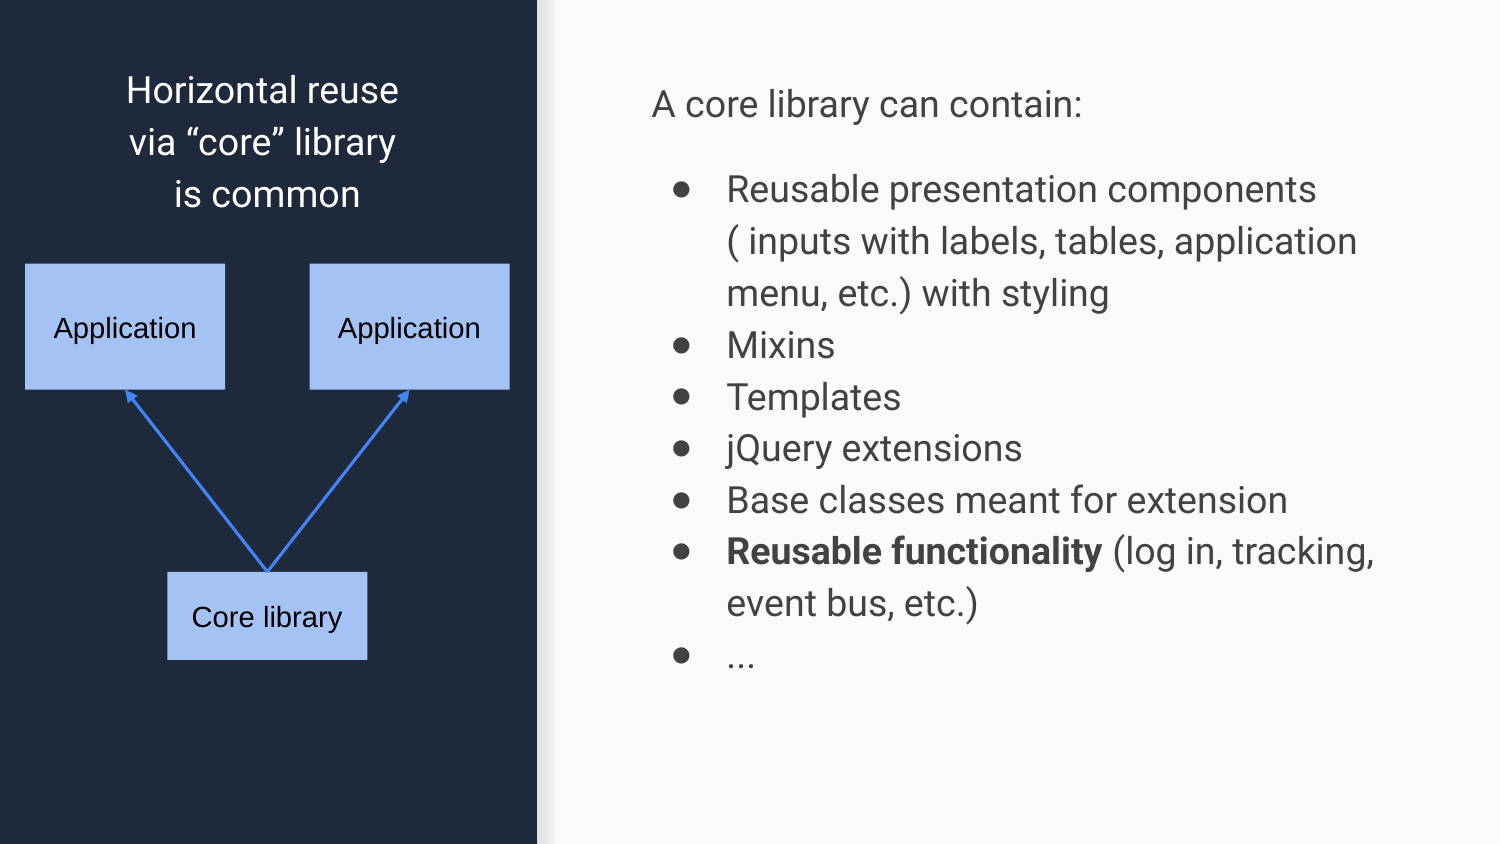

# Horizontal reuse via “core” library is common
A core library can contain:
Reusable presentation components ( inputs with labels, tables, application menu, etc.) with styling
Mixins
Templates
jQuery extensions
Base classes meant for extension
Reusable functionality (log in, tracking, event bus, etc.)
...
Application
Application
Core library